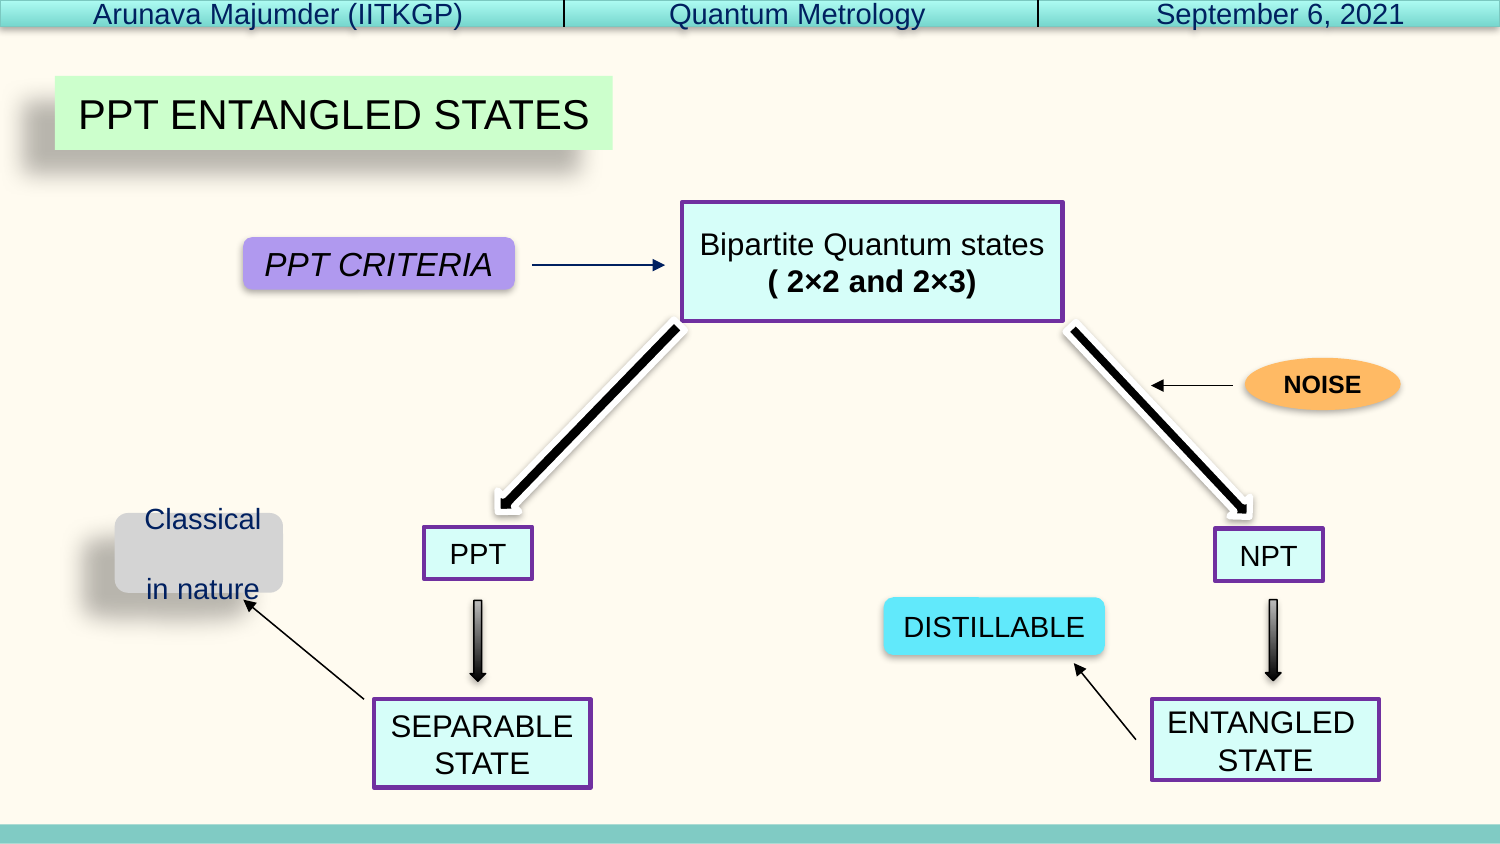

Arunava Majumder (IITKGP)                         Quantum Metrology                            September 6, 2021
PPT ENTANGLED STATES
Bipartite Quantum states
( 2×2 and 2×3)
PPT CRITERIA

NOISE
 Classical
 in nature
PPT
NPT
DISTILLABLE

ENTANGLED
STATE
SEPARABLE
STATE